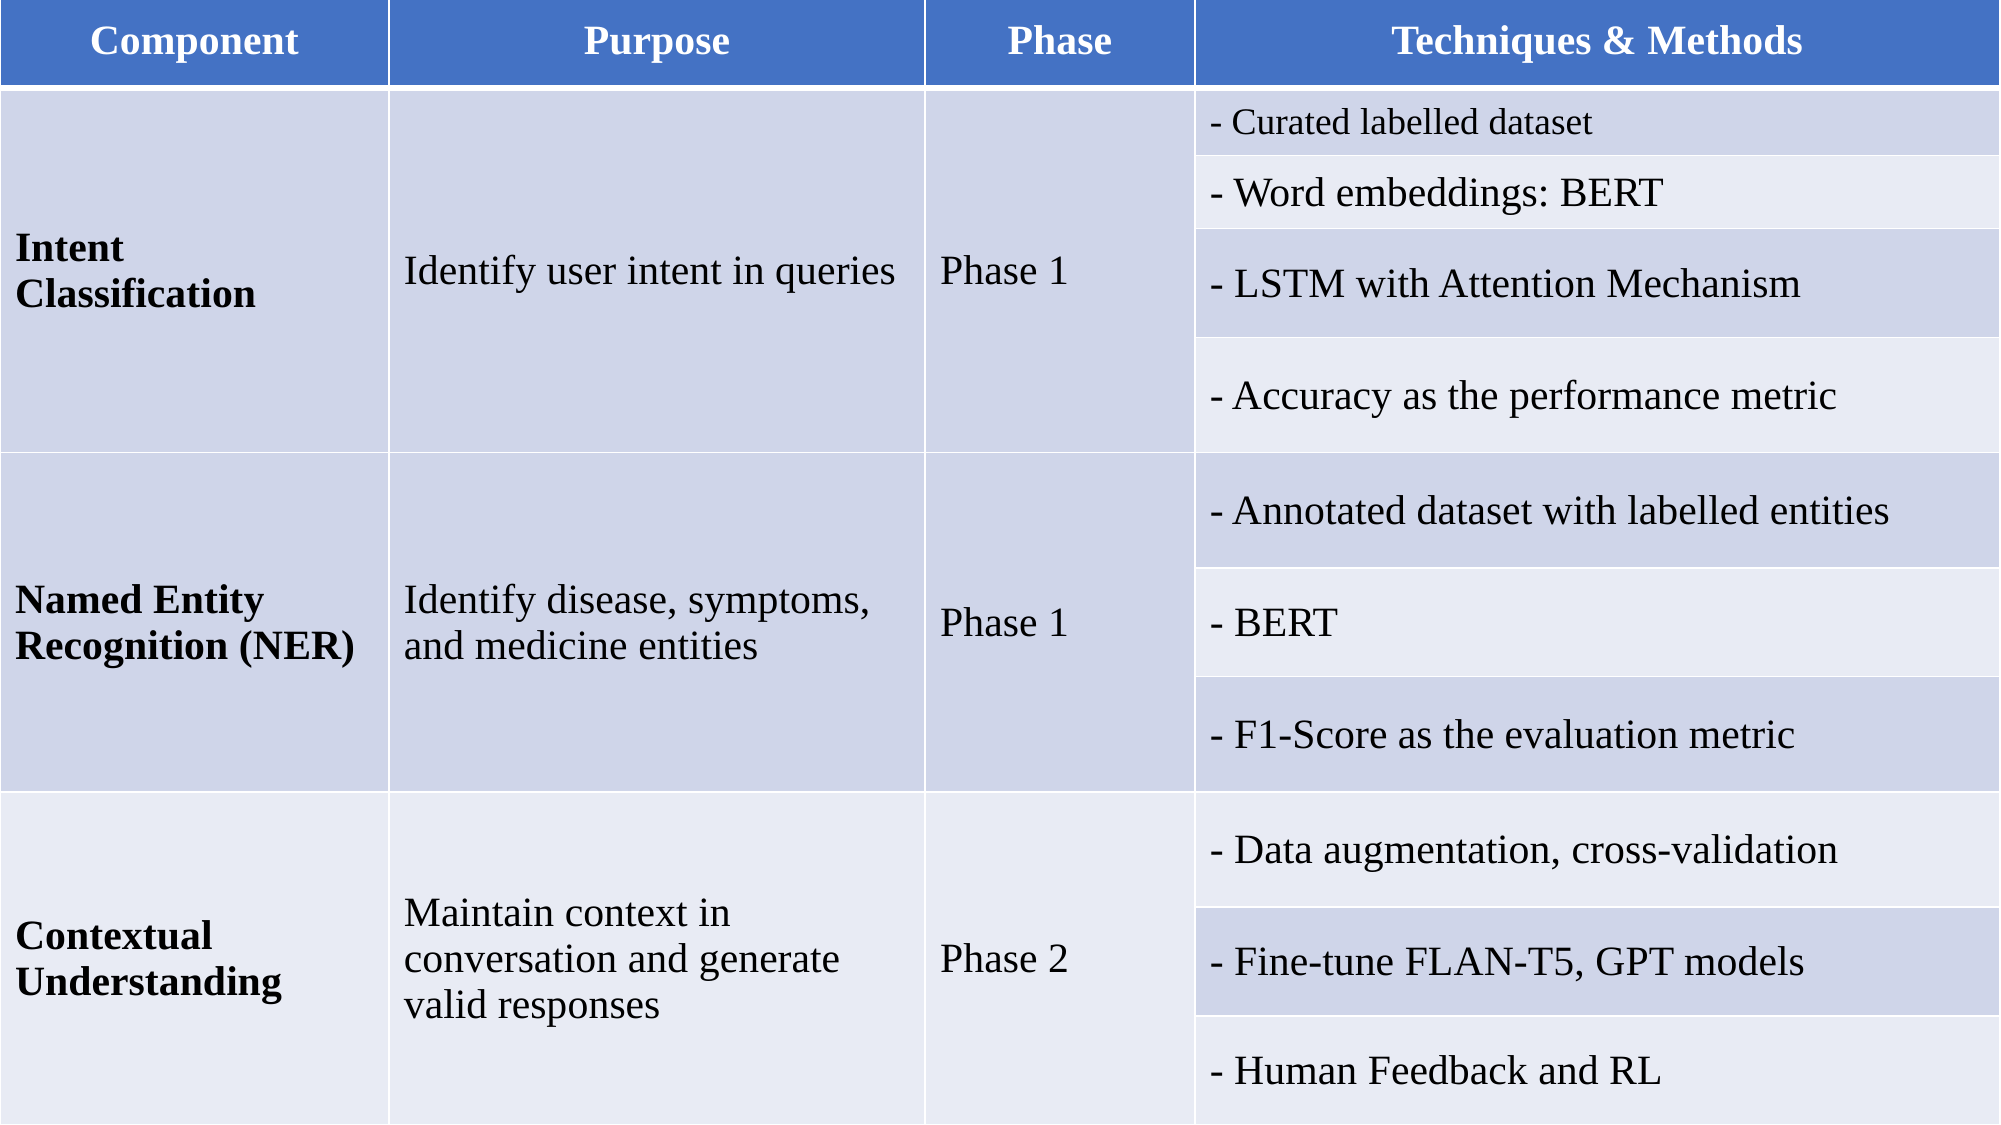

| Component | Purpose | Phase | Techniques & Methods |
| --- | --- | --- | --- |
| Intent Classification | Identify user intent in queries | Phase 1 | - Curated labelled dataset |
|  |  |  | - Word embeddings: BERT |
|  |  |  | - LSTM with Attention Mechanism |
|  |  |  | - Accuracy as the performance metric |
| Named Entity Recognition (NER) | Identify disease, symptoms, and medicine entities | Phase 1 | - Annotated dataset with labelled entities |
|  |  |  | - BERT |
|  |  |  | - F1-Score as the evaluation metric |
| Contextual Understanding | Maintain context in conversation and generate valid responses | Phase 2 | - Data augmentation, cross-validation |
|  |  |  | - Fine-tune FLAN-T5, GPT models |
|  |  |  | - Human Feedback and RL |